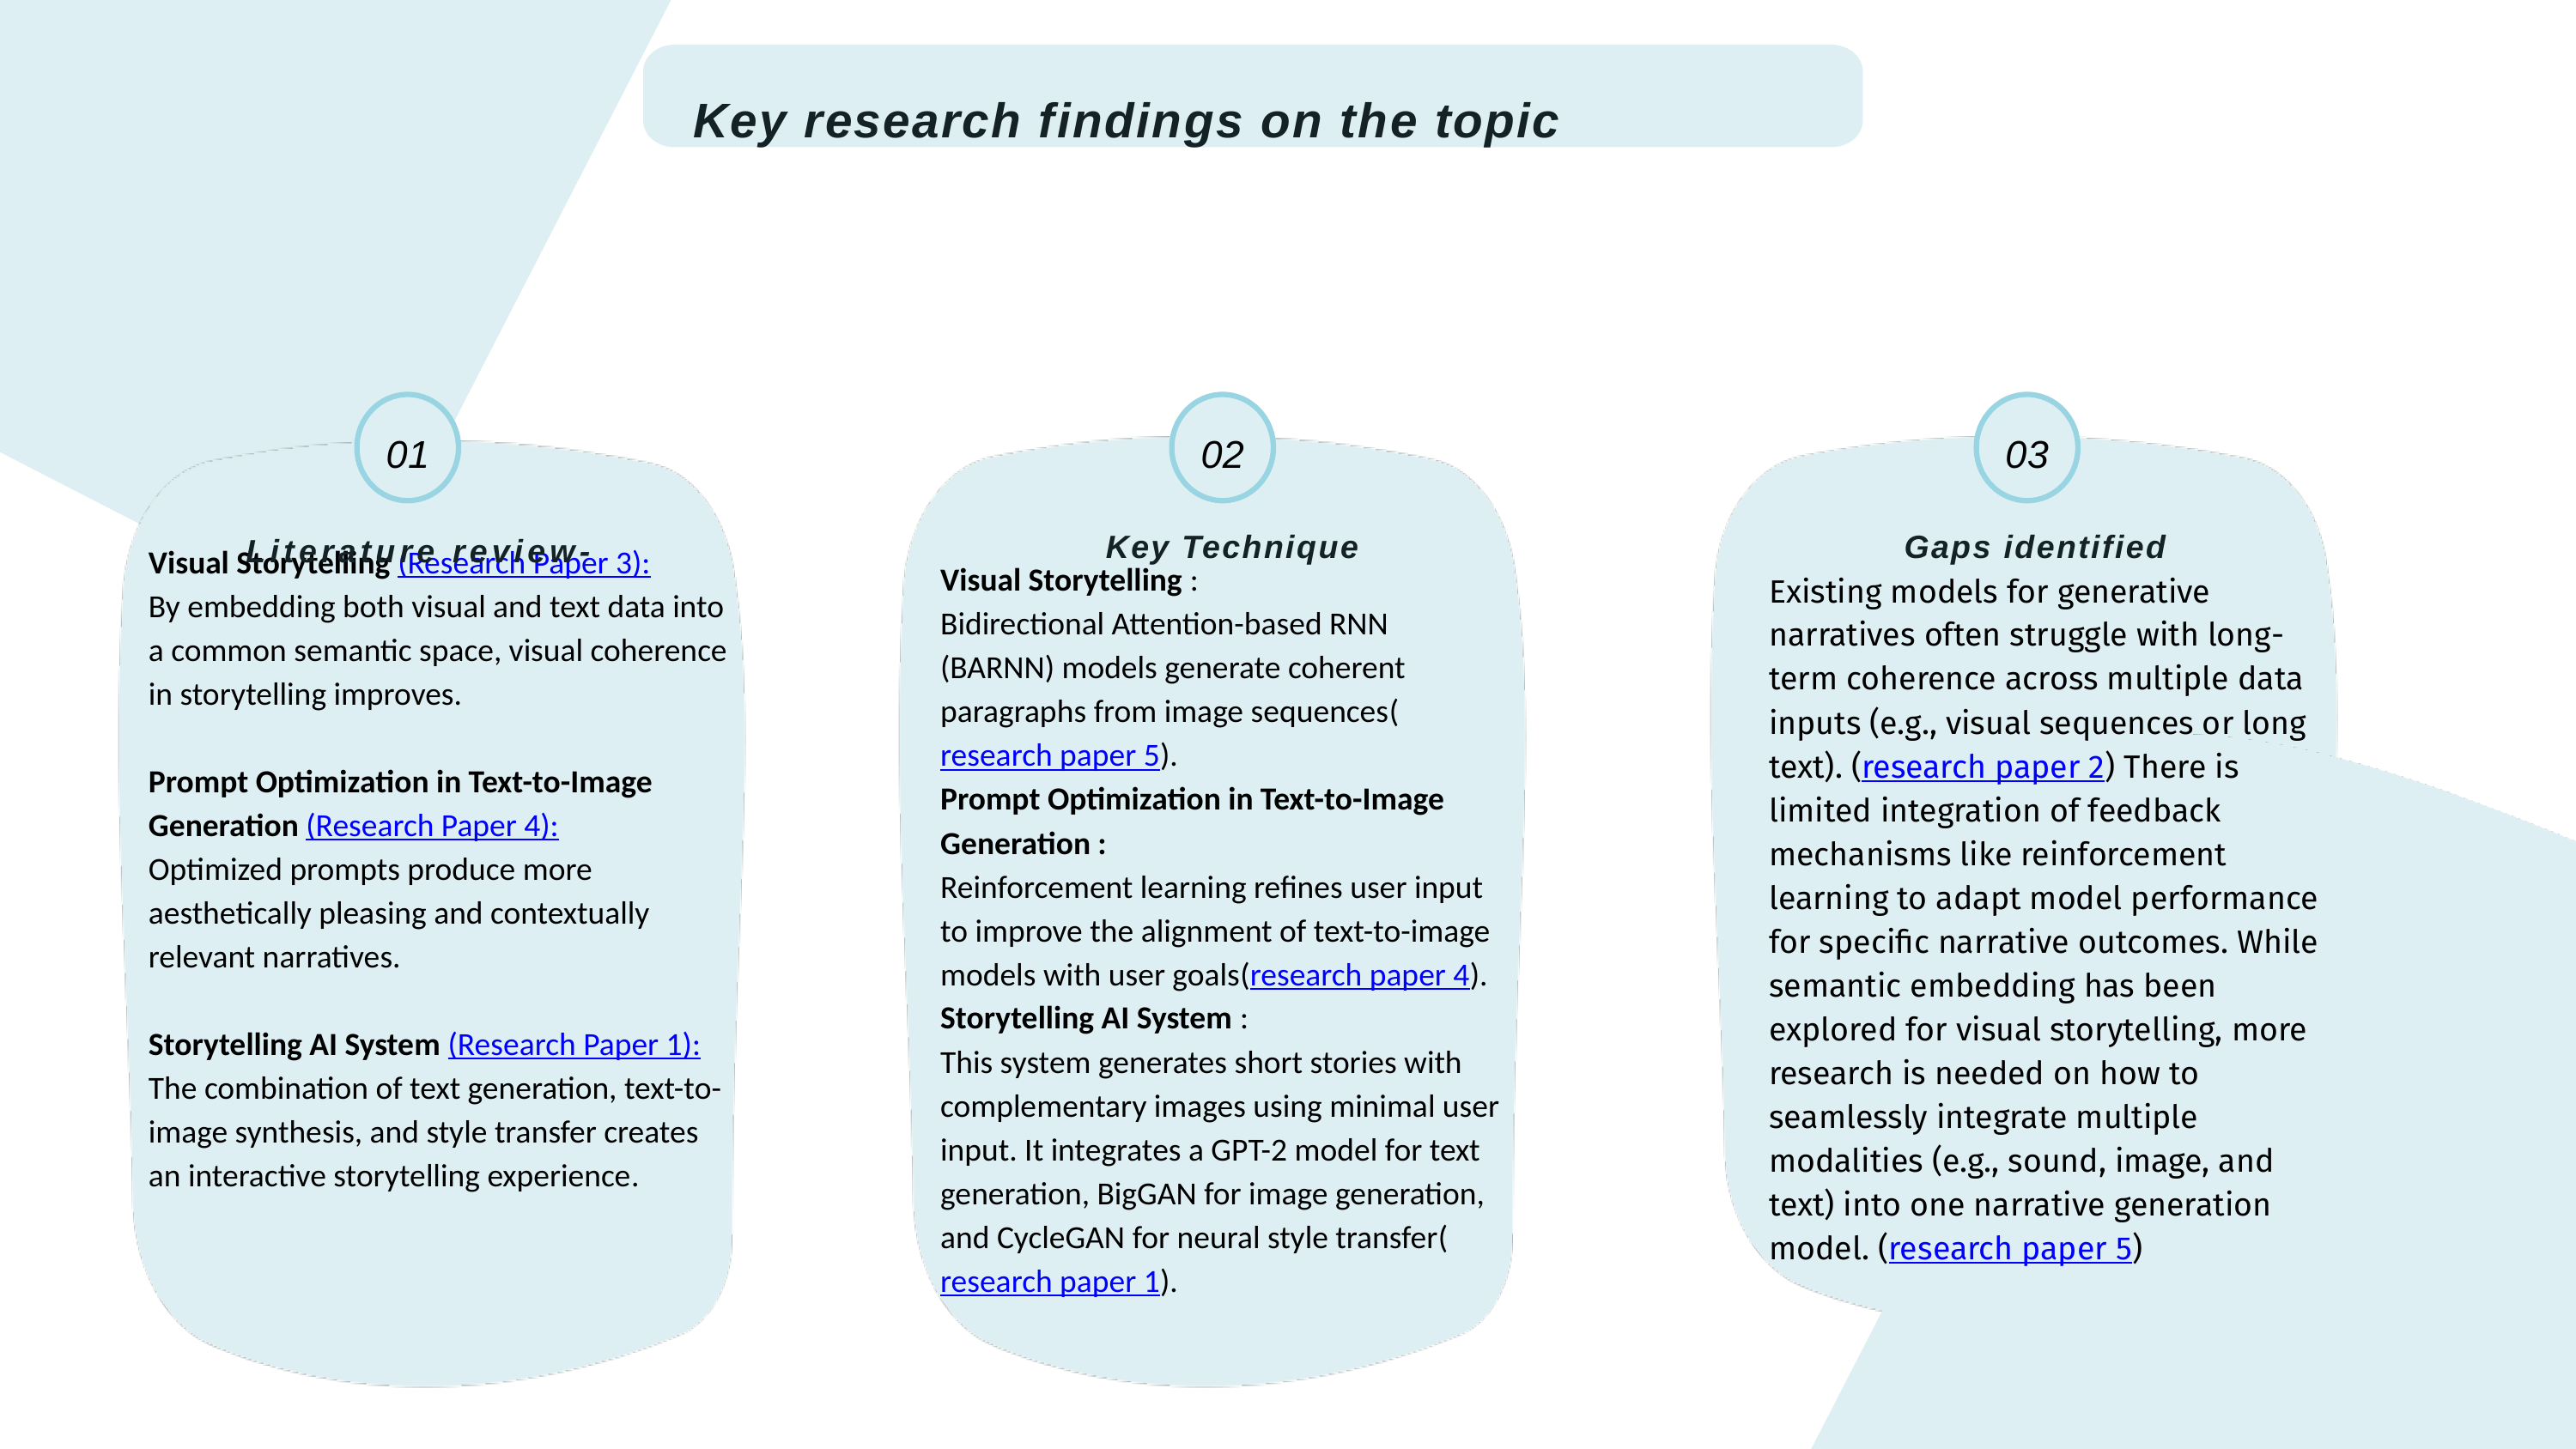

Key research findings on the topic

01

02

03
Literature review-

Key Technique
Gaps identified
Visual Storytelling (Research Paper 3):
By embedding both visual and text data into a common semantic space, visual coherence in storytelling improves.

Prompt Optimization in Text-to-Image Generation (Research Paper 4):
Optimized prompts produce more aesthetically pleasing and contextually relevant narratives.

Storytelling AI System (Research Paper 1):
The combination of text generation, text-to-image synthesis, and style transfer creates an interactive storytelling experience​.
Visual Storytelling :
Bidirectional Attention-based RNN (BARNN) models generate coherent paragraphs from image sequences​(research paper 5).
Prompt Optimization in Text-to-Image Generation :
Reinforcement learning refines user input to improve the alignment of text-to-image models with user goals​(research paper 4).
Storytelling AI System :
This system generates short stories with complementary images using minimal user input. It integrates a GPT-2 model for text generation, BigGAN for image generation, and CycleGAN for neural style transfer​(research paper 1).
Existing models for generative narratives often struggle with long-term coherence across multiple data inputs (e.g., visual sequences or long text). (research paper 2) There is limited integration of feedback mechanisms like reinforcement learning to adapt model performance for specific narrative outcomes. While semantic embedding has been explored for visual storytelling, more research is needed on how to seamlessly integrate multiple modalities (e.g., sound, image, and text) into one narrative generation model. (research paper 5)